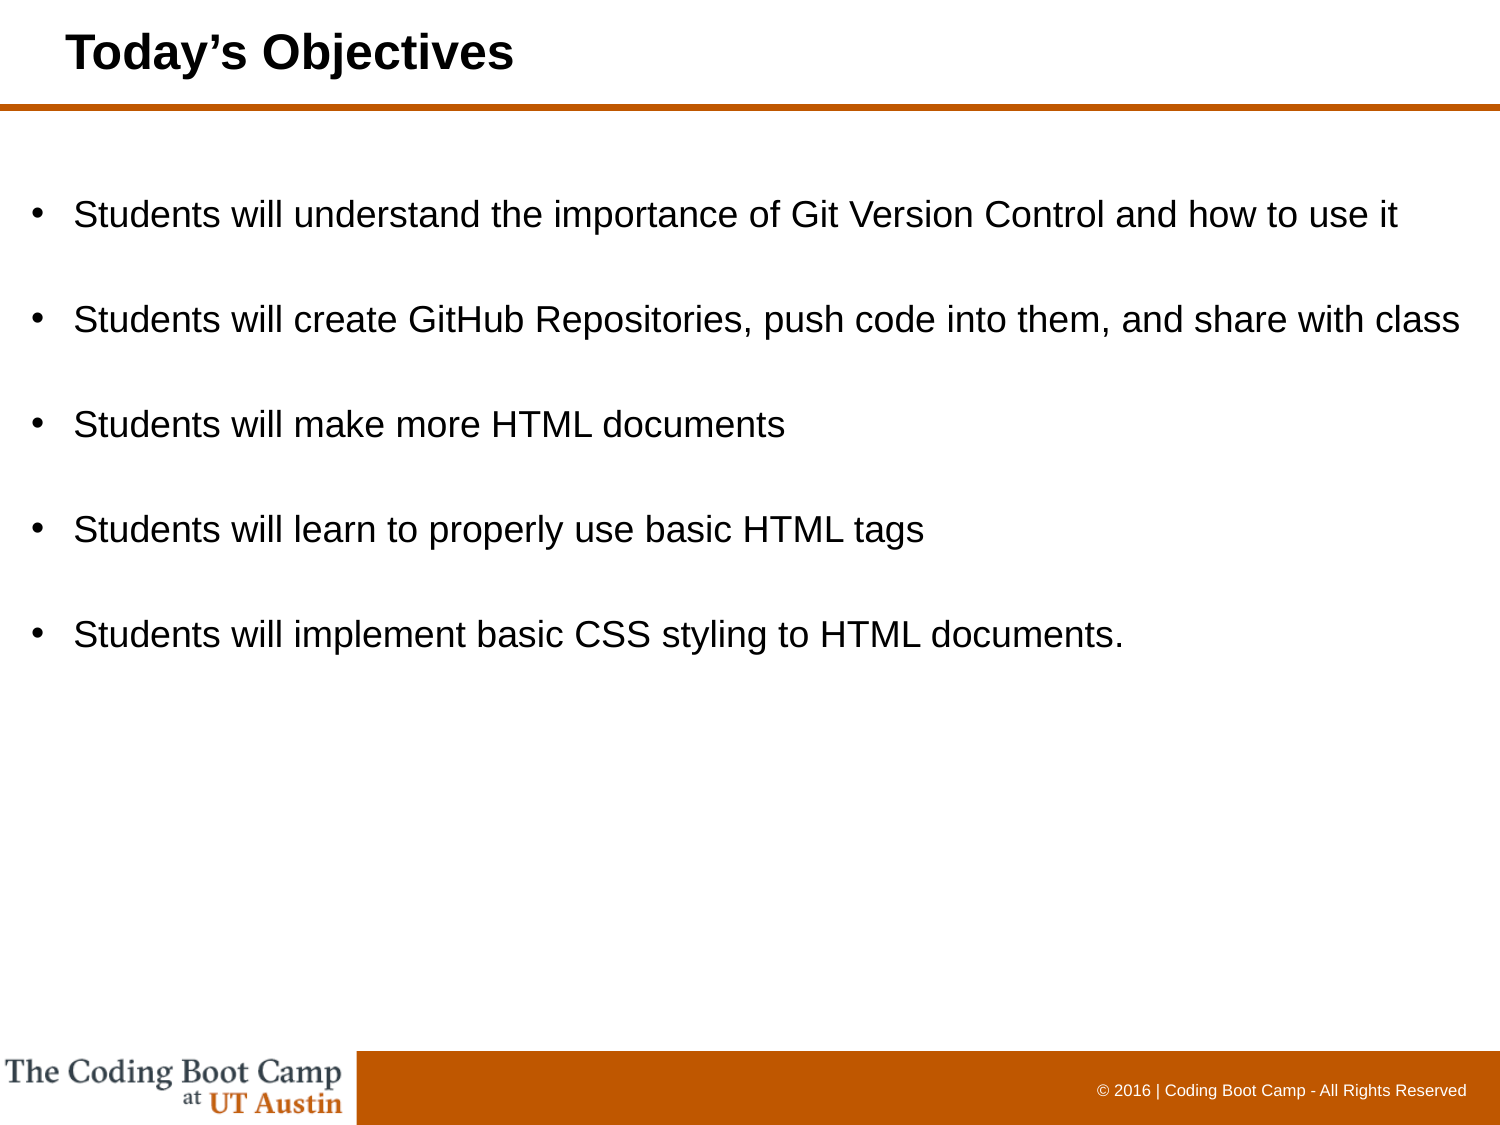

# Today’s Objectives
Students will understand the importance of Git Version Control and how to use it

Students will create GitHub Repositories, push code into them, and share with class

Students will make more HTML documents

Students will learn to properly use basic HTML tags

Students will implement basic CSS styling to HTML documents.